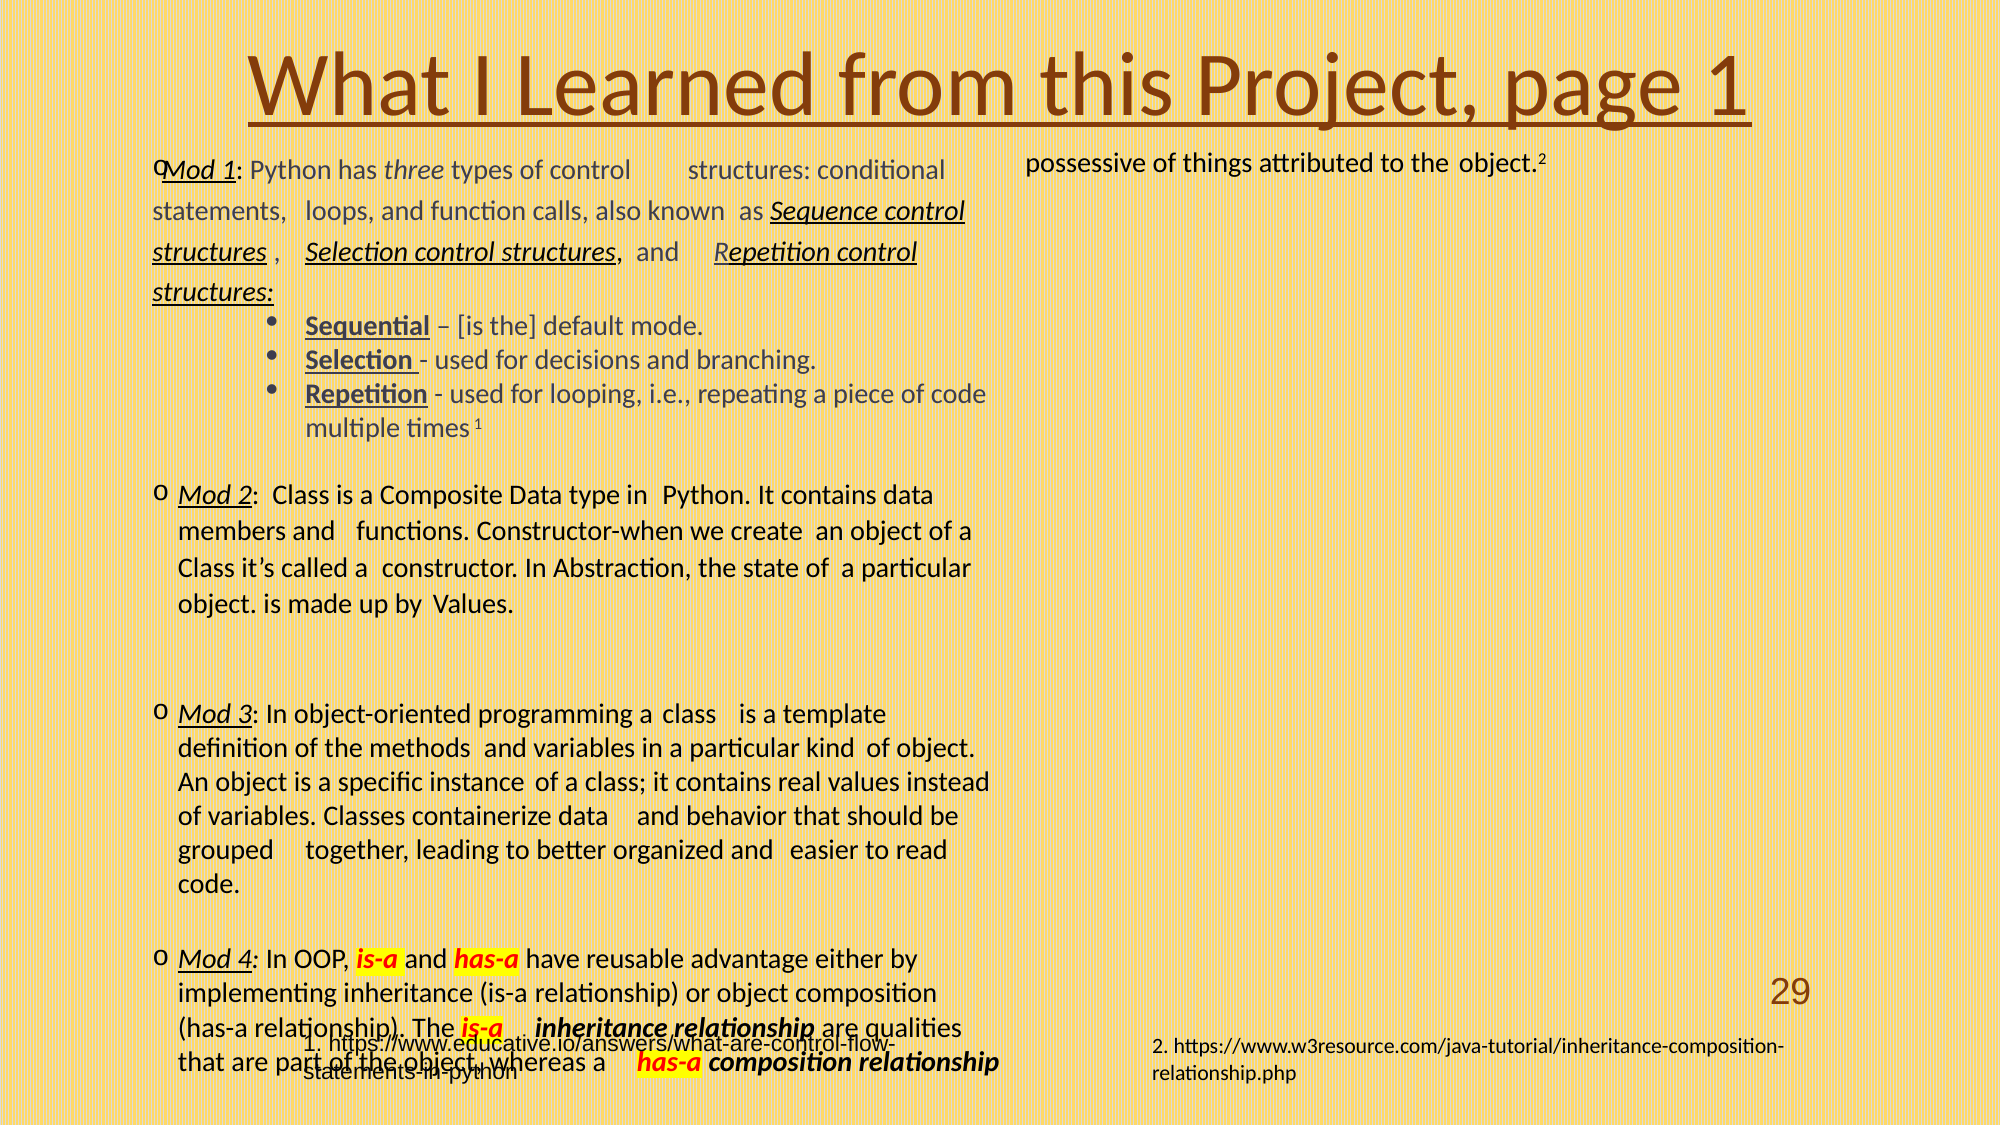

# What I Learned from this Project, page 1
 Mod 1: Python has three types of control     	structures: conditional statements, 	loops, and function calls, also known 	as Sequence control structures , 	Selection control structures,  and  	Repetition control structures:
Sequential – [is the] default mode.
Selection - used for decisions and branching.
Repetition - used for looping, i.e., repeating a piece of code multiple times 1

Mod 2:  Class is a Composite Data type in 	Python. It contains data members and 	functions. Constructor-when we create 	an object of a Class it’s called a 	constructor. In Abstraction, the state of 	a particular object. is made up by 	Values.

Mod 3: In object-oriented programming a 	class 	is a template definition of the methods 	and variables in a particular kind 	of object. An object is a specific instance 	of a class; it contains real values instead 	of variables. Classes containerize data 	and behavior that should be grouped 	together, leading to better organized and 	easier to read code.

Mod 4: In OOP, is-a and has-a have	reusable advantage either by 	implementing inheritance (is-a 	relationship) or object composition 	(has-a relationship). The is-a 	inheritance relationship are qualities 	that are part of the object, whereas a 	has-a composition relationship 	possessive of things attributed to the 	object.2

29
2. https://www.w3resource.com/java-tutorial/inheritance-composition-relationship.php
1. https://www.educative.io/answers/what-are-control-flow-statements-in-python